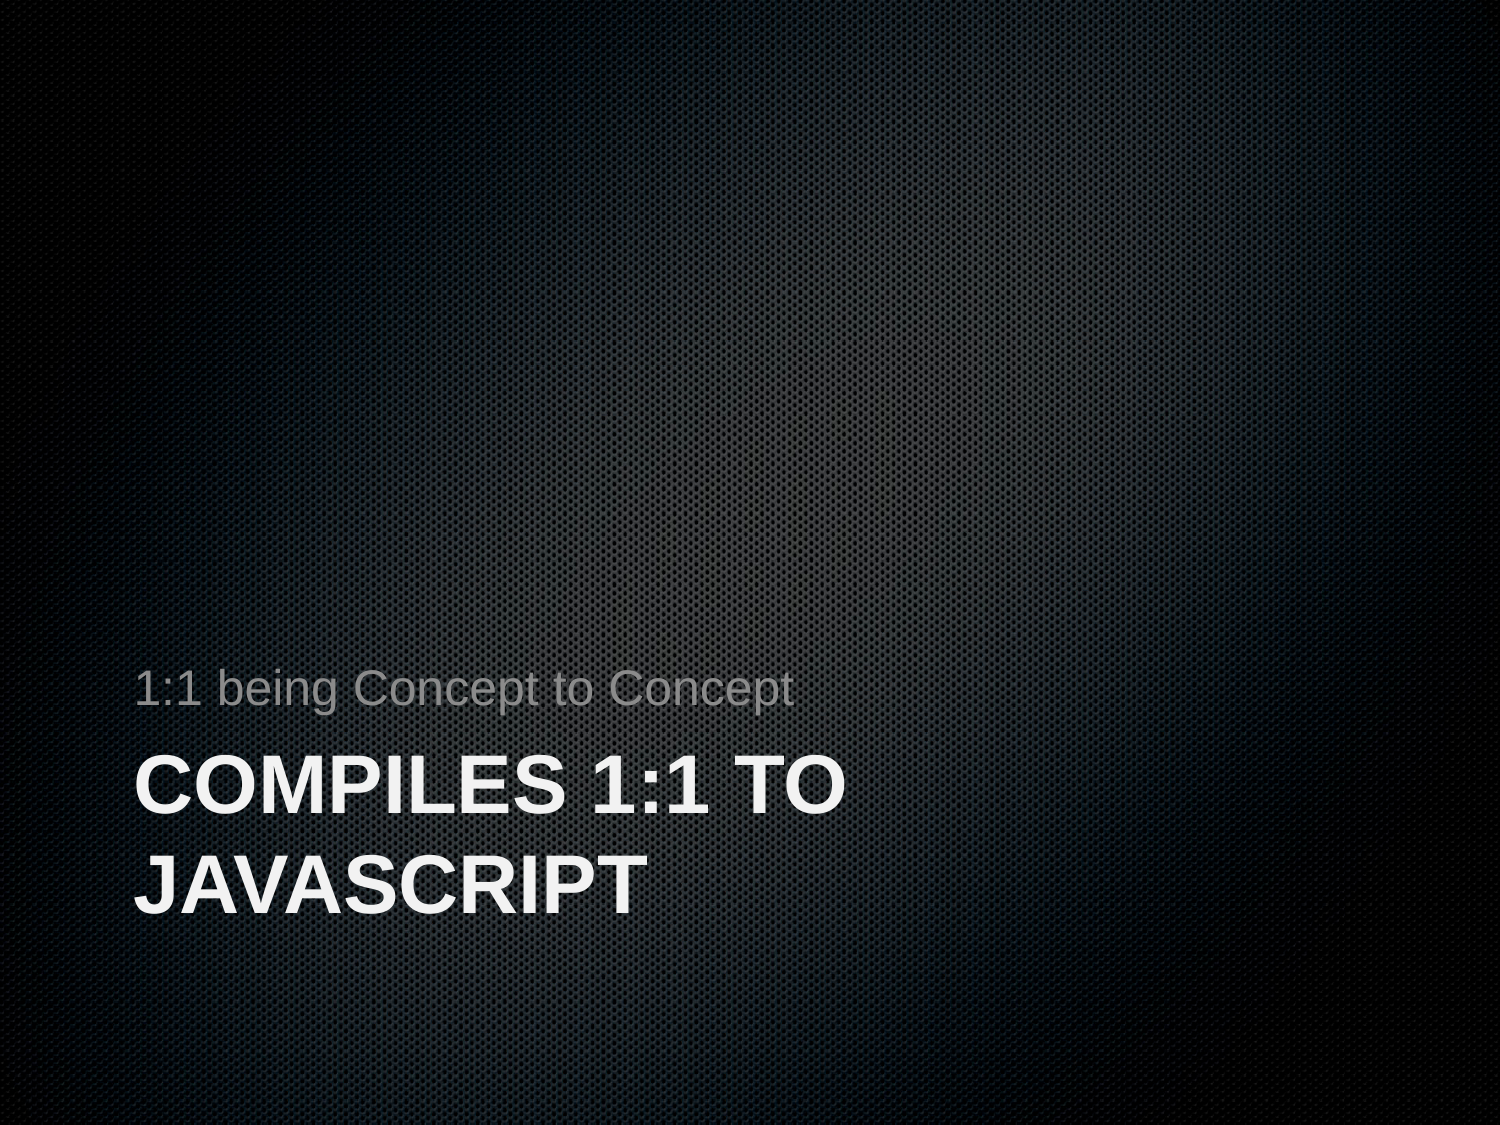

1:1 being Concept to Concept
# Compiles 1:1 to JavaScript